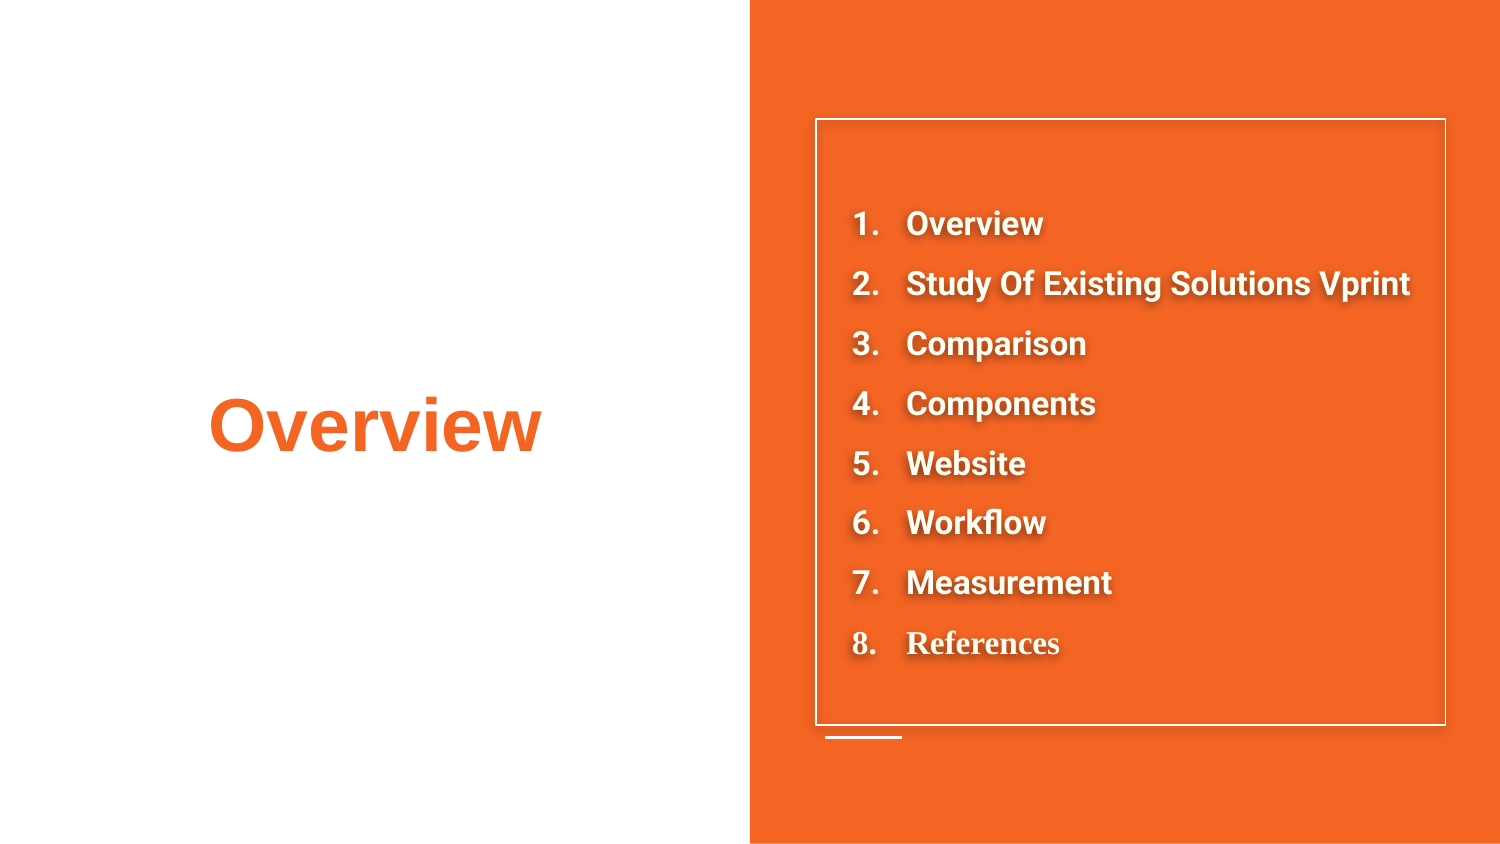

Overview
Study Of Existing Solutions Vprint
Comparison
Components
Website
Workflow
Measurement
References
# Overview